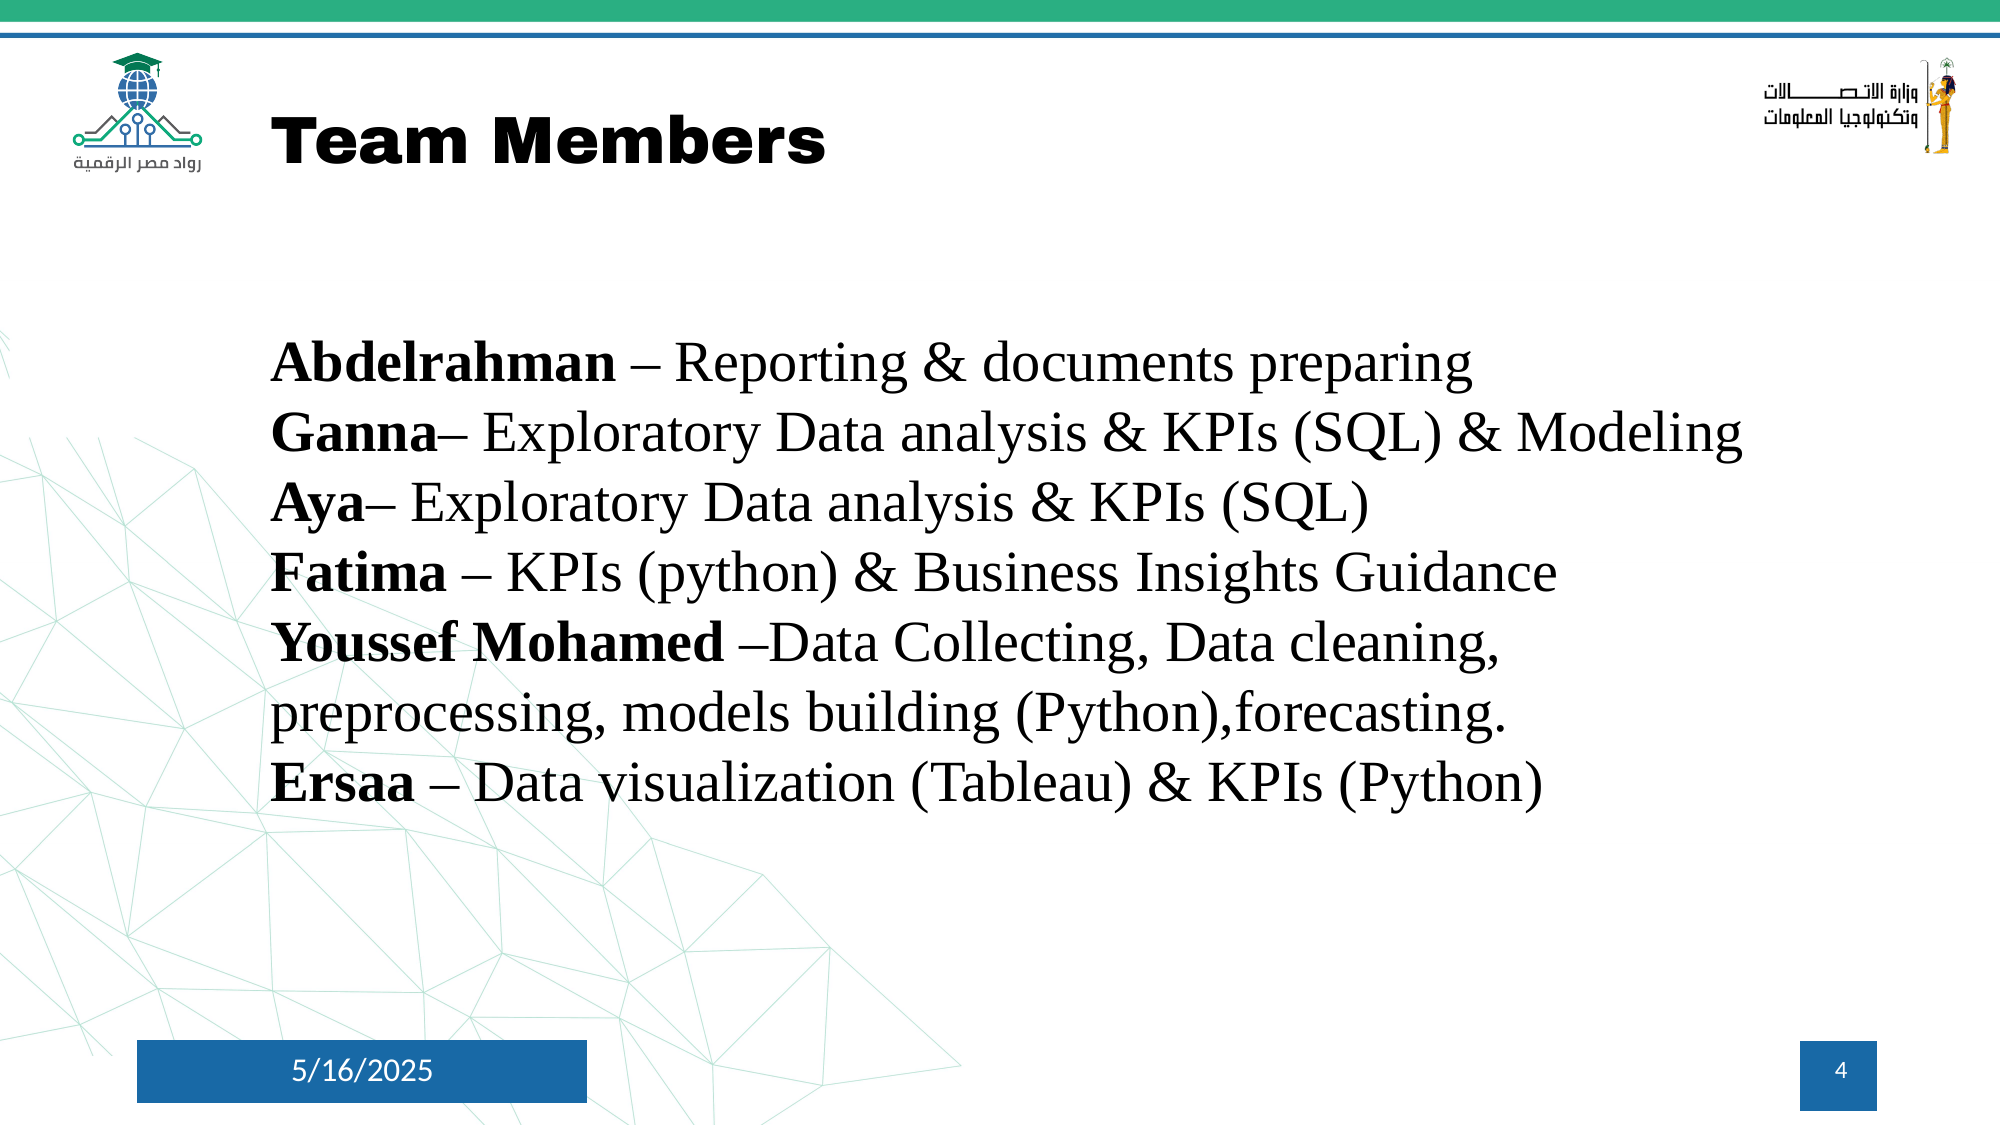

Team Members
Abdelrahman – Reporting & documents preparing
Ganna– Exploratory Data analysis & KPIs (SQL) & Modeling
Aya– Exploratory Data analysis & KPIs (SQL)
Fatima – KPIs (python) & Business Insights Guidance
Youssef Mohamed –Data Collecting, Data cleaning, preprocessing, models building (Python),forecasting.
Ersaa – Data visualization (Tableau) & KPIs (Python)

5/16/2025

4